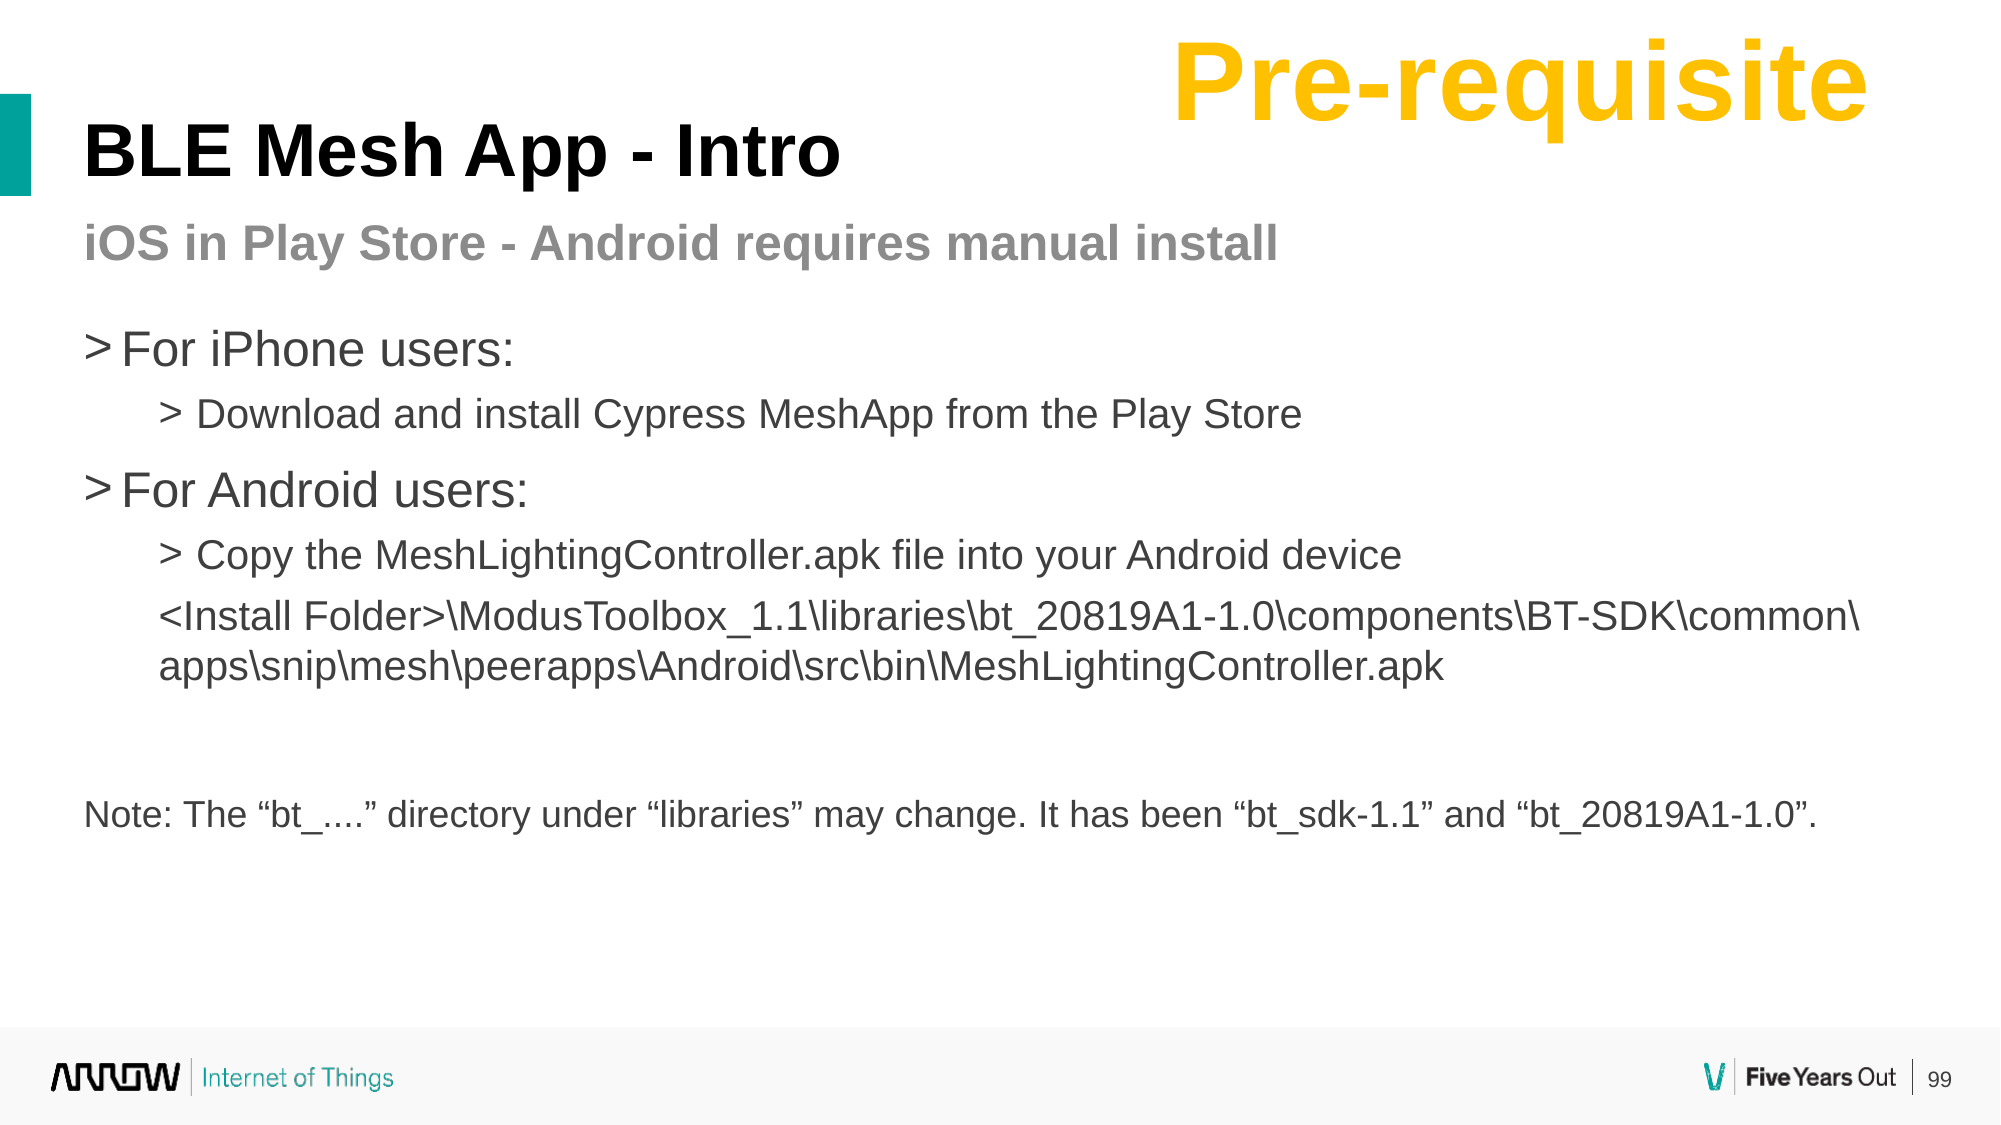

Pre-requisite
BLE Mesh App - Intro
iOS in Play Store - Android requires manual install
For iPhone users:
Download and install Cypress MeshApp from the Play Store
For Android users:
Copy the MeshLightingController.apk file into your Android device
<Install Folder>\ModusToolbox_1.1\libraries\bt_20819A1-1.0\components\BT-SDK\common\apps\snip\mesh\peerapps\Android\src\bin\MeshLightingController.apk

Note: The “bt_....” directory under “libraries” may change. It has been “bt_sdk-1.1” and “bt_20819A1-1.0”.